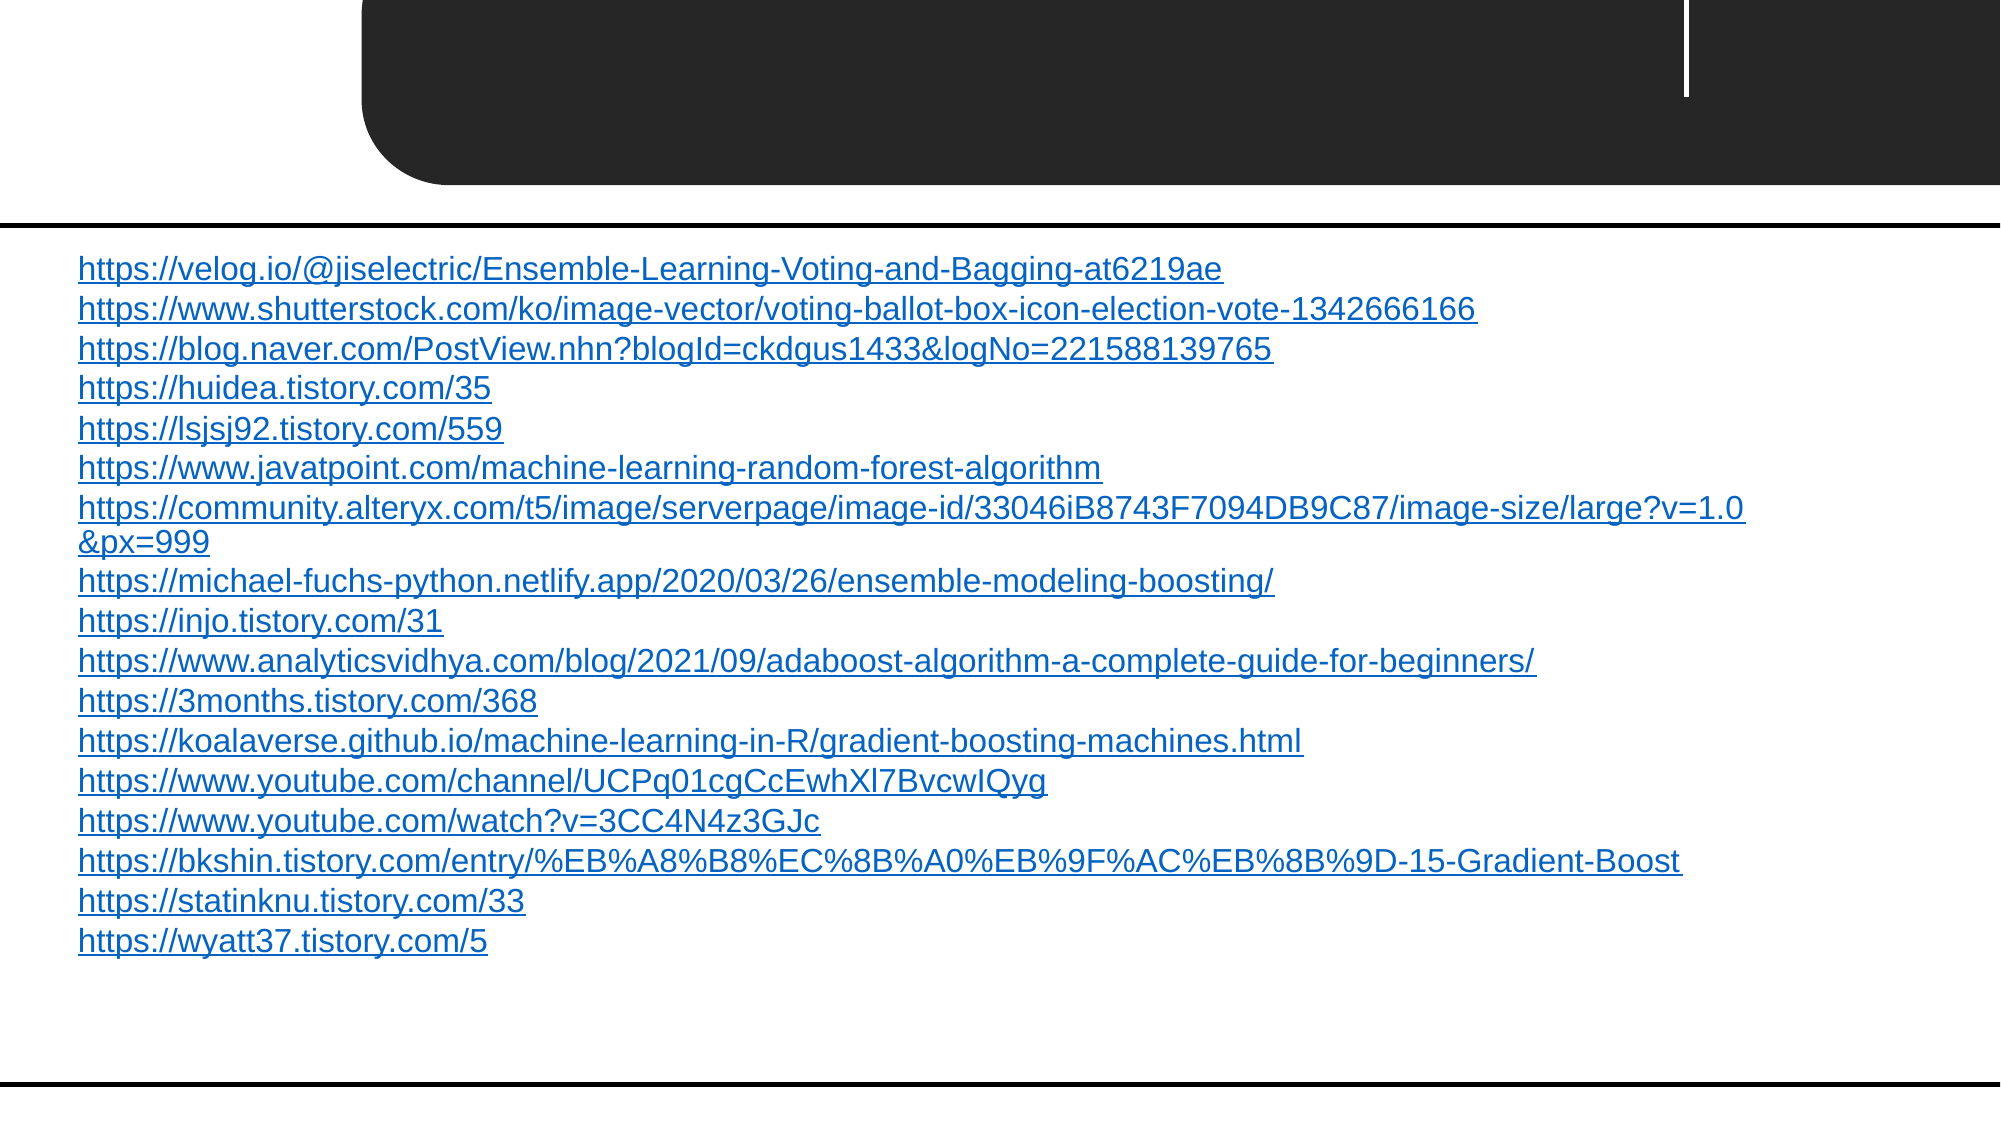

Reference
https://velog.io/@jiselectric/Ensemble-Learning-Voting-and-Bagging-at6219ae
https://www.shutterstock.com/ko/image-vector/voting-ballot-box-icon-election-vote-1342666166
https://blog.naver.com/PostView.nhn?blogId=ckdgus1433&logNo=221588139765
https://huidea.tistory.com/35
https://lsjsj92.tistory.com/559
https://www.javatpoint.com/machine-learning-random-forest-algorithm
https://community.alteryx.com/t5/image/serverpage/image-id/33046iB8743F7094DB9C87/image-size/large?v=1.0&px=999
https://michael-fuchs-python.netlify.app/2020/03/26/ensemble-modeling-boosting/
https://injo.tistory.com/31
https://www.analyticsvidhya.com/blog/2021/09/adaboost-algorithm-a-complete-guide-for-beginners/
https://3months.tistory.com/368
https://koalaverse.github.io/machine-learning-in-R/gradient-boosting-machines.html
https://www.youtube.com/channel/UCPq01cgCcEwhXl7BvcwIQyg
https://www.youtube.com/watch?v=3CC4N4z3GJc
https://bkshin.tistory.com/entry/%EB%A8%B8%EC%8B%A0%EB%9F%AC%EB%8B%9D-15-Gradient-Boost
https://statinknu.tistory.com/33
https://wyatt37.tistory.com/5